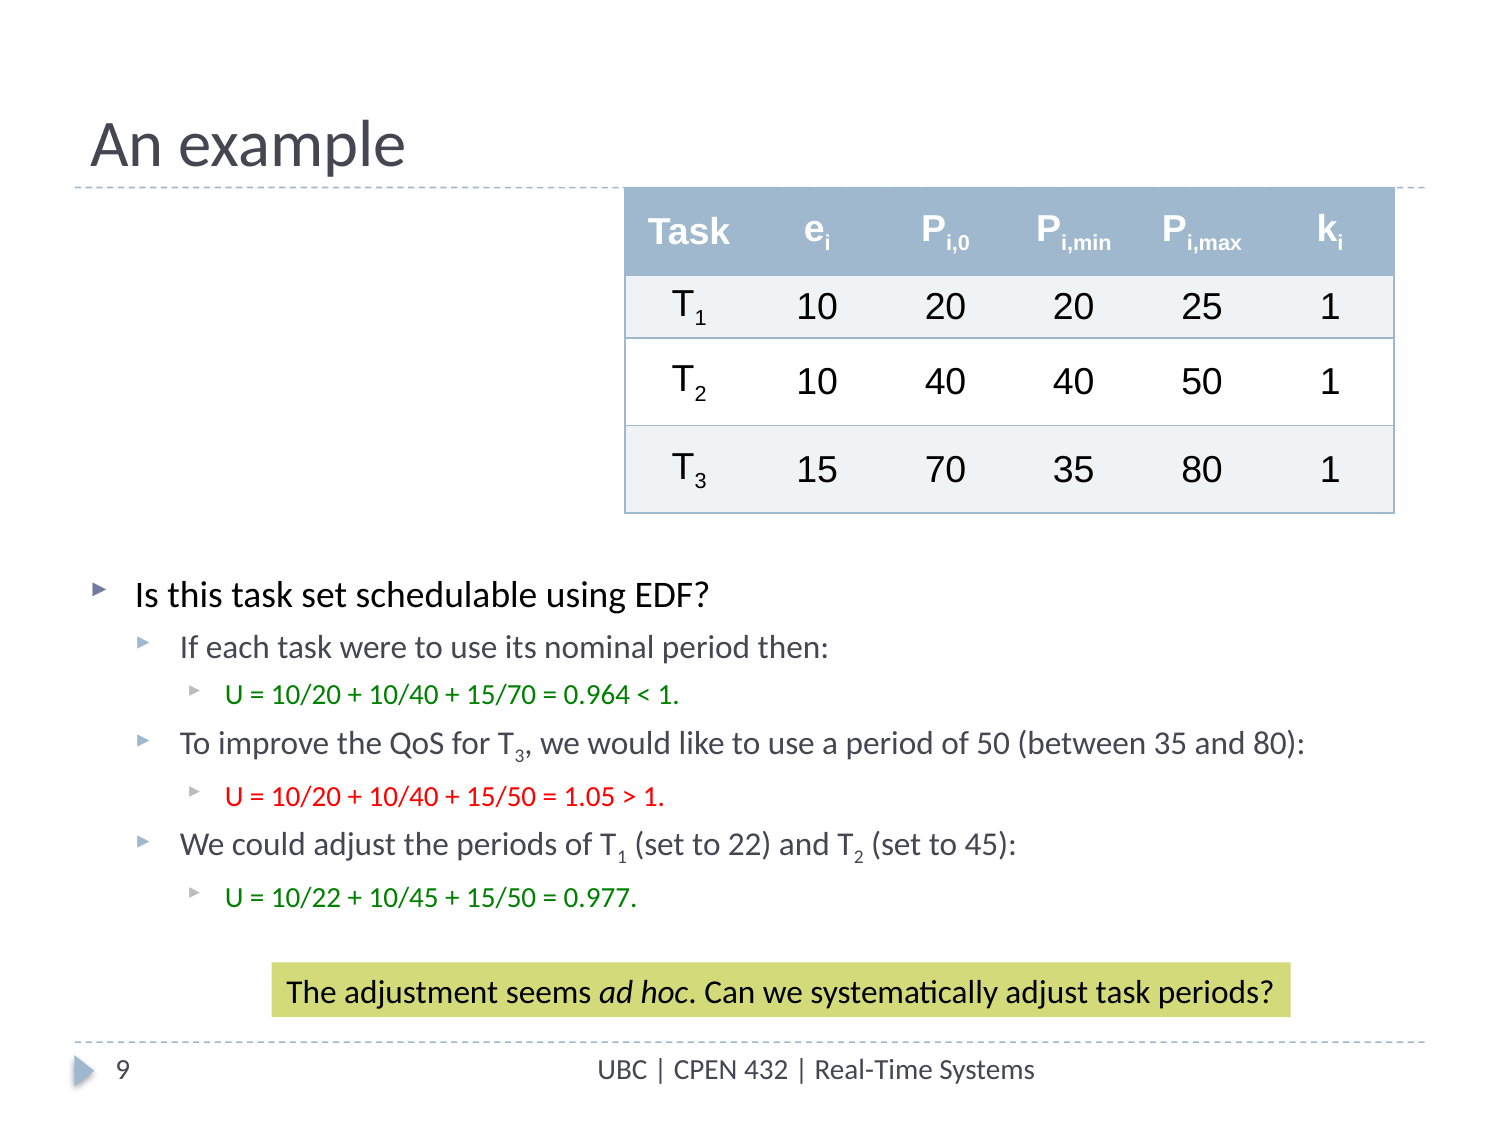

# An example
| Task | ei | Pi,0 | Pi,min | Pi,max | ki |
| --- | --- | --- | --- | --- | --- |
| T1 | 10 | 20 | 20 | 25 | 1 |
| T2 | 10 | 40 | 40 | 50 | 1 |
| T3 | 15 | 70 | 35 | 80 | 1 |
Is this task set schedulable using EDF?
If each task were to use its nominal period then:
U = 10/20 + 10/40 + 15/70 = 0.964 < 1.
To improve the QoS for T3, we would like to use a period of 50 (between 35 and 80):
U = 10/20 + 10/40 + 15/50 = 1.05 > 1.
We could adjust the periods of T1 (set to 22) and T2 (set to 45):
U = 10/22 + 10/45 + 15/50 = 0.977.
The adjustment seems ad hoc. Can we systematically adjust task periods?
9
UBC | CPEN 432 | Real-Time Systems